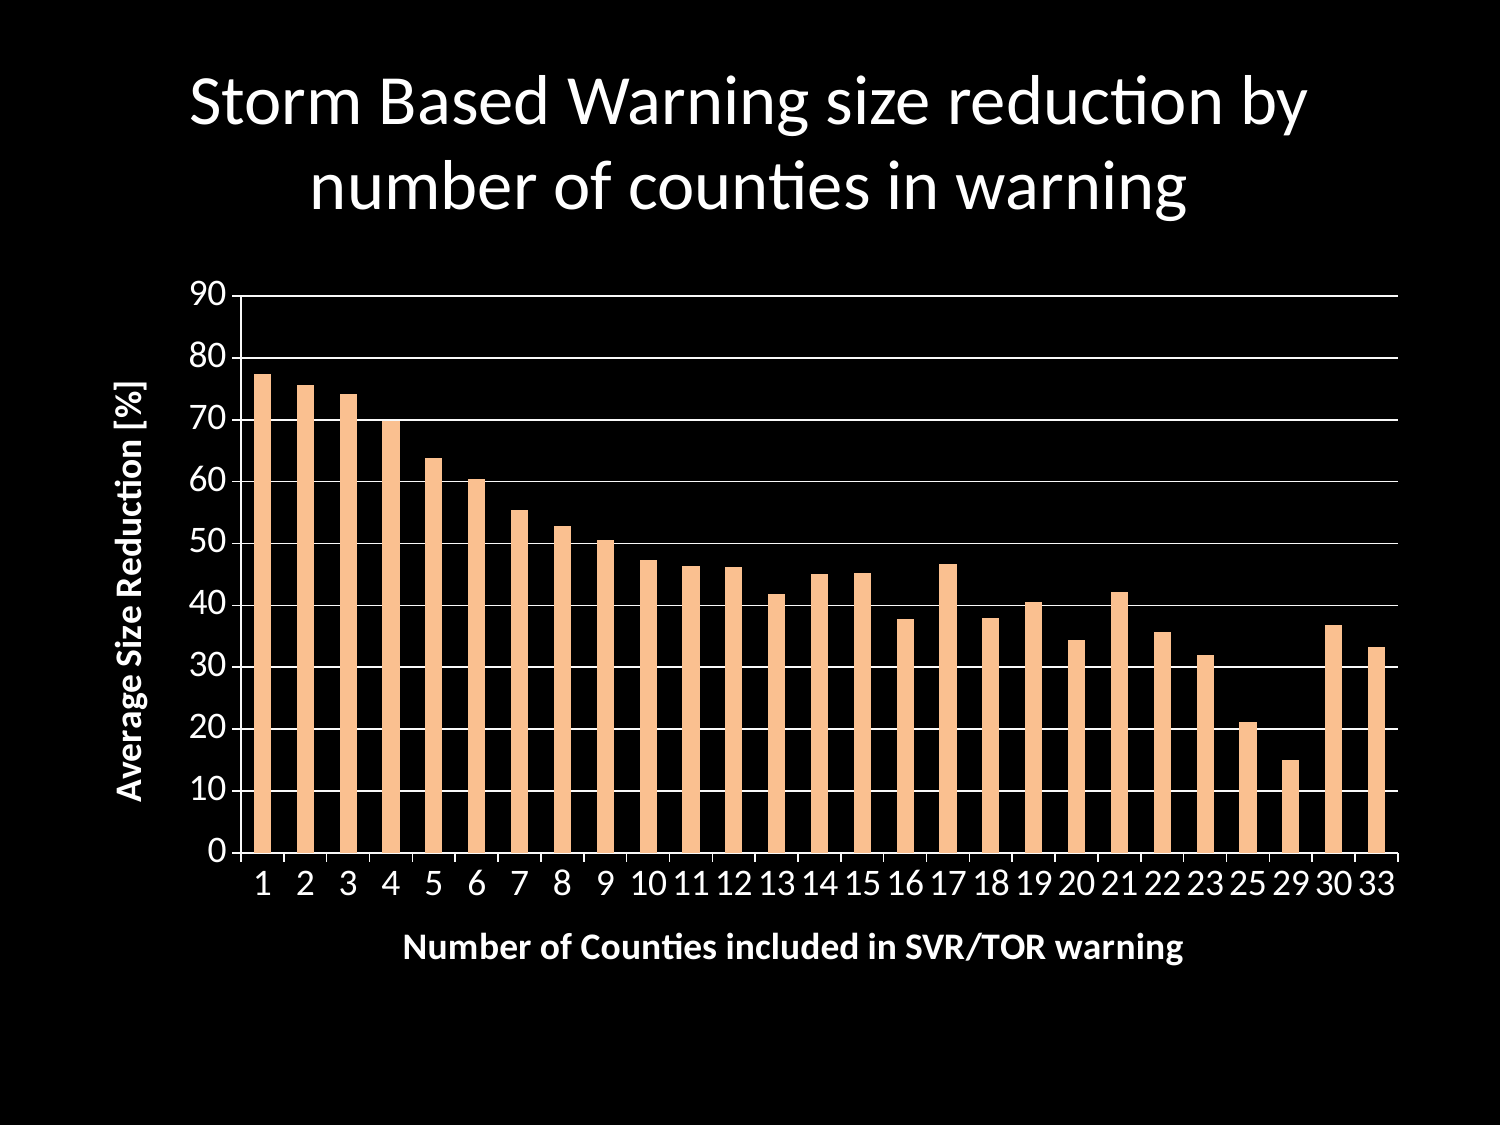

# Storm Based Warning size reduction by number of counties in warning

### Chart

| Category | Series 1 |
|---|---|
| 1 | 77.316765311916 |
| 2 | 75.619800408564 |
| 3 | 74.092621303492 |
| 4 | 69.789483961412 |
| 5 | 63.861514169587 |
| 6 | 60.422190195434 |
| 7 | 55.467122519761006 |
| 8 | 52.773639587683995 |
| 9 | 50.562208776377005 |
| 10 | 47.325988900108 |
| 11 | 46.285387090363 |
| 12 | 46.169679559373996 |
| 13 | 41.828287604162 |
| 14 | 45.050111783302 |
| 15 | 45.228060114919 |
| 16 | 37.747934320422 |
| 17 | 46.709220347607996 |
| 18 | 38.034825022247 |
| 19 | 40.491826638759 |
| 20 | 34.348089560205 |
| 21 | 42.117968902928 |
| 22 | 35.730698914737005 |
| 23 | 31.894888406989004 |
| 25 | 21.134709585202998 |
| 29 | 15.032200403817999 |
| 30 | 36.791186932919004 |
| 33 | 33.324920875097 |